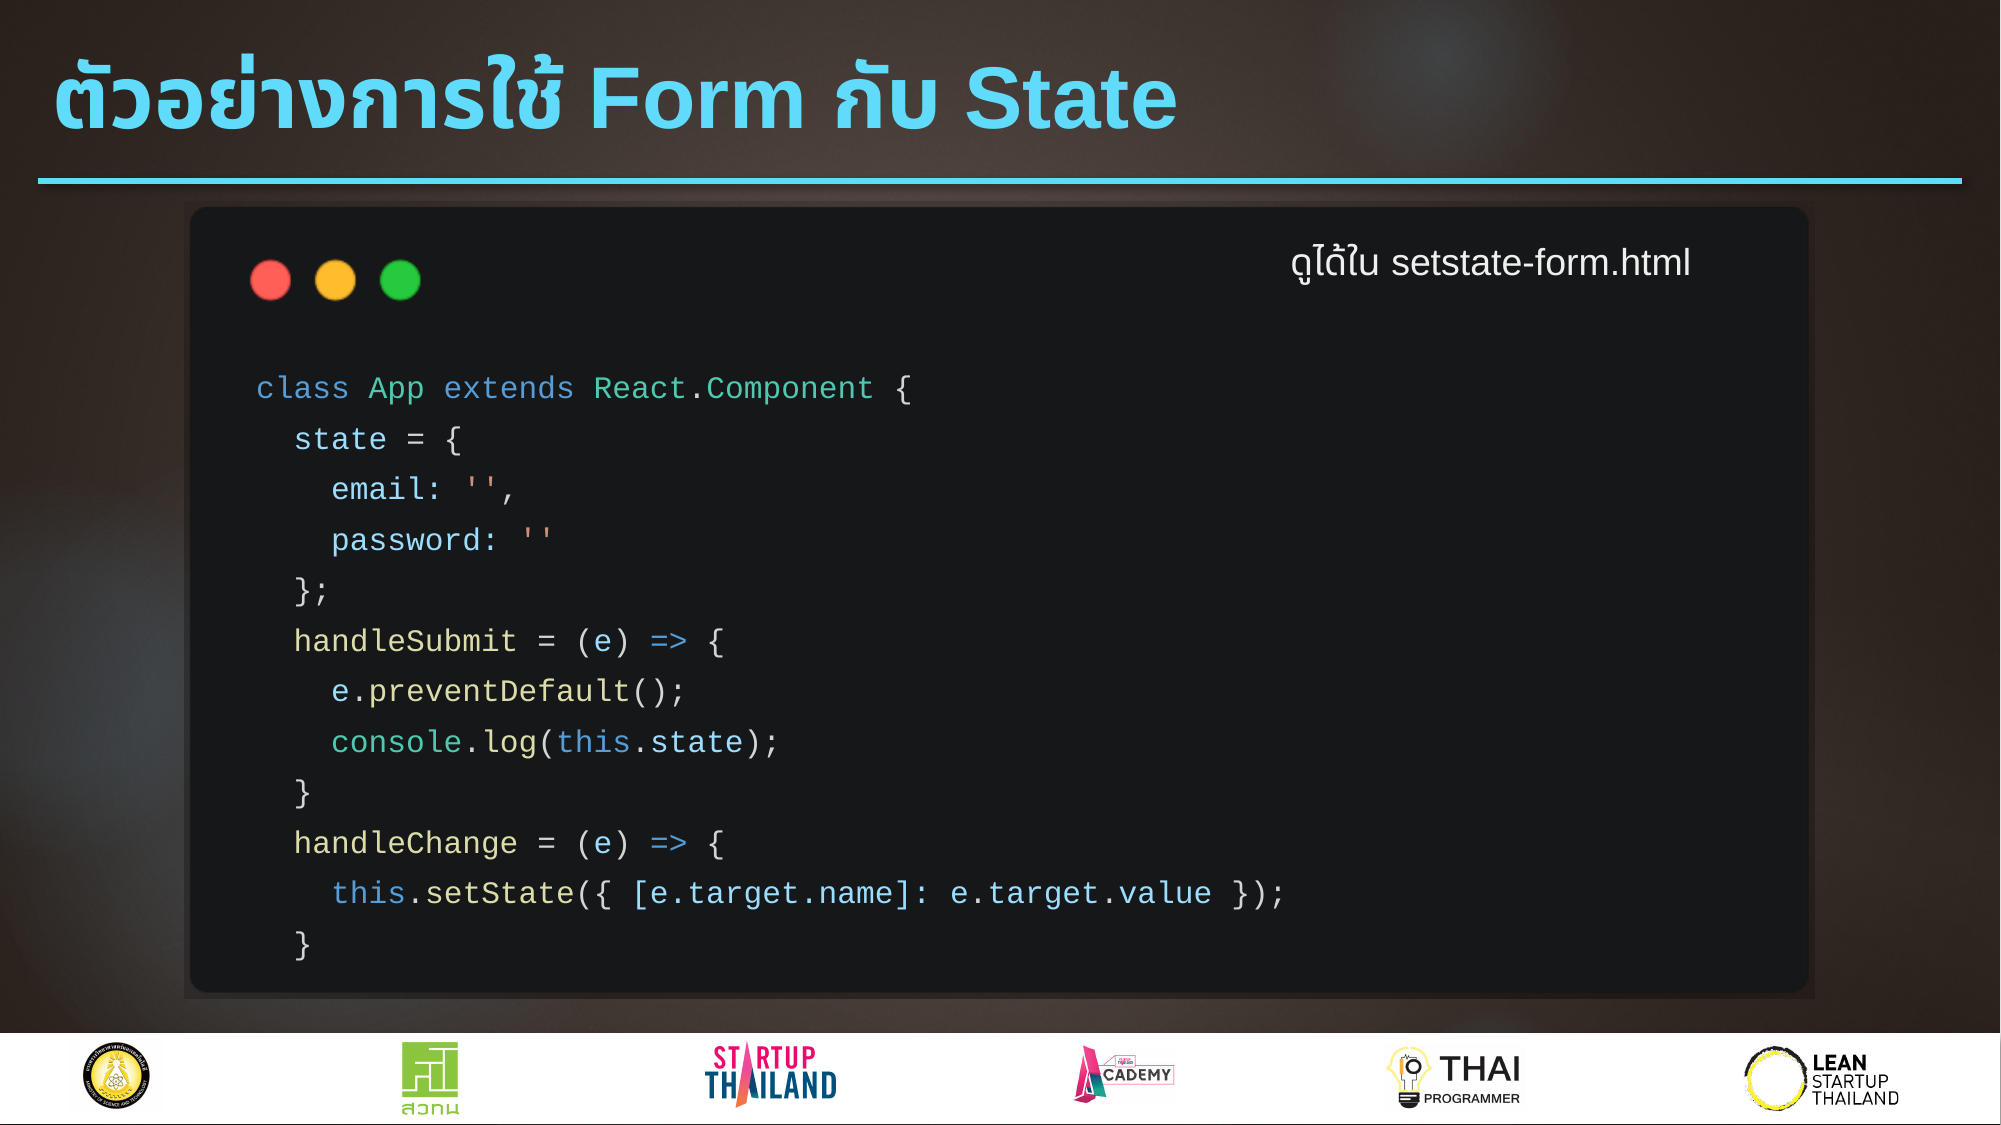

# ตัวอย่างการใช้ Form กับ State
ดูได้ใน setstate-form.html
class App extends React.Component {
  state = {
    email: '',
    password: ''
  };
  handleSubmit = (e) => {
    e.preventDefault();
    console.log(this.state);
  }
  handleChange = (e) => {
    this.setState({ [e.target.name]: e.target.value });
  }